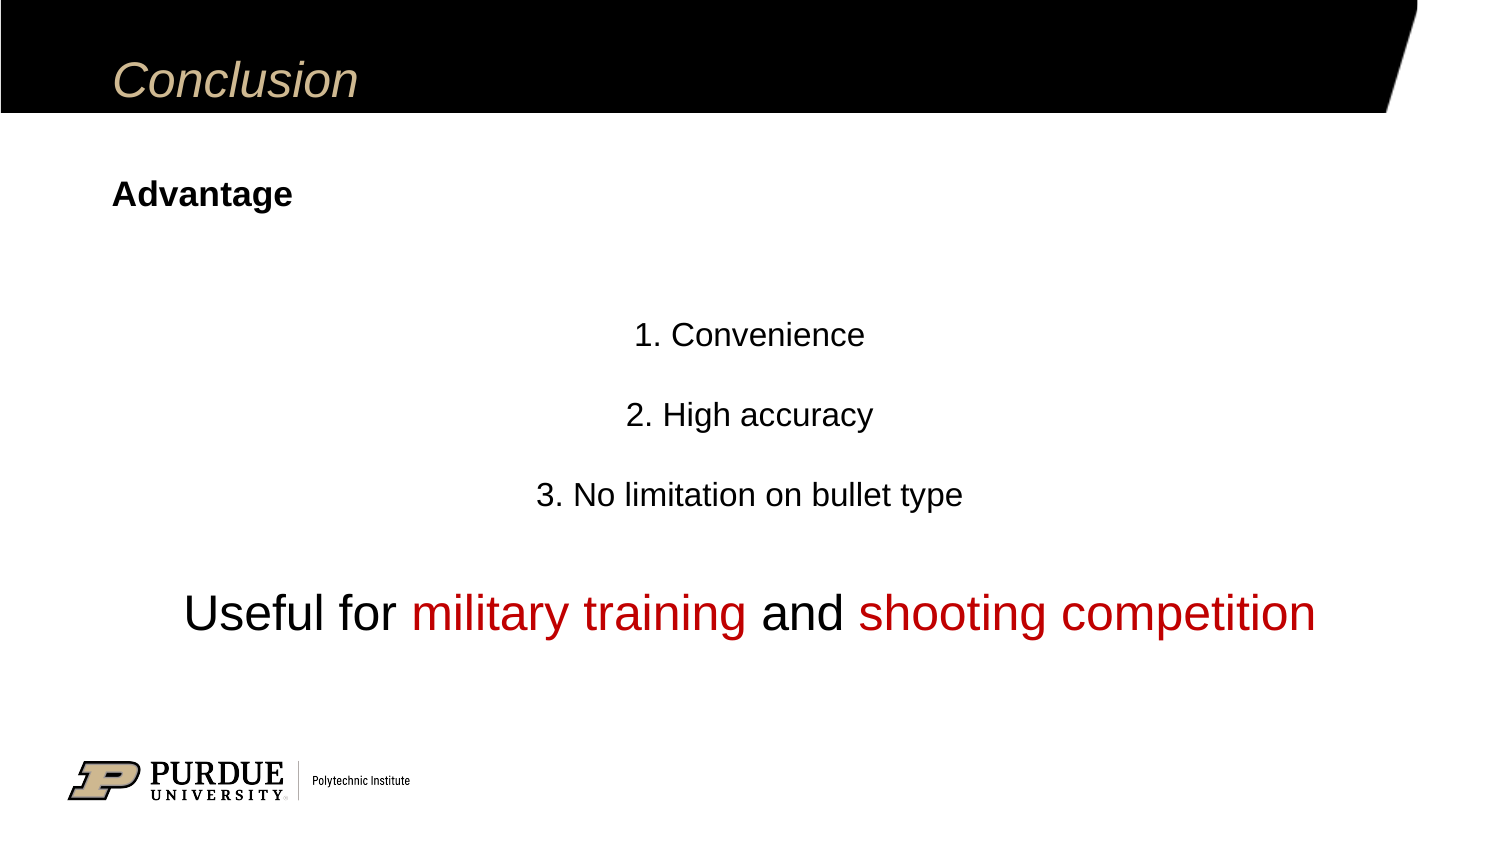

# Conclusion
Advantage
1. Convenience
2. High accuracy
3. No limitation on bullet type
Useful for military training and shooting competition